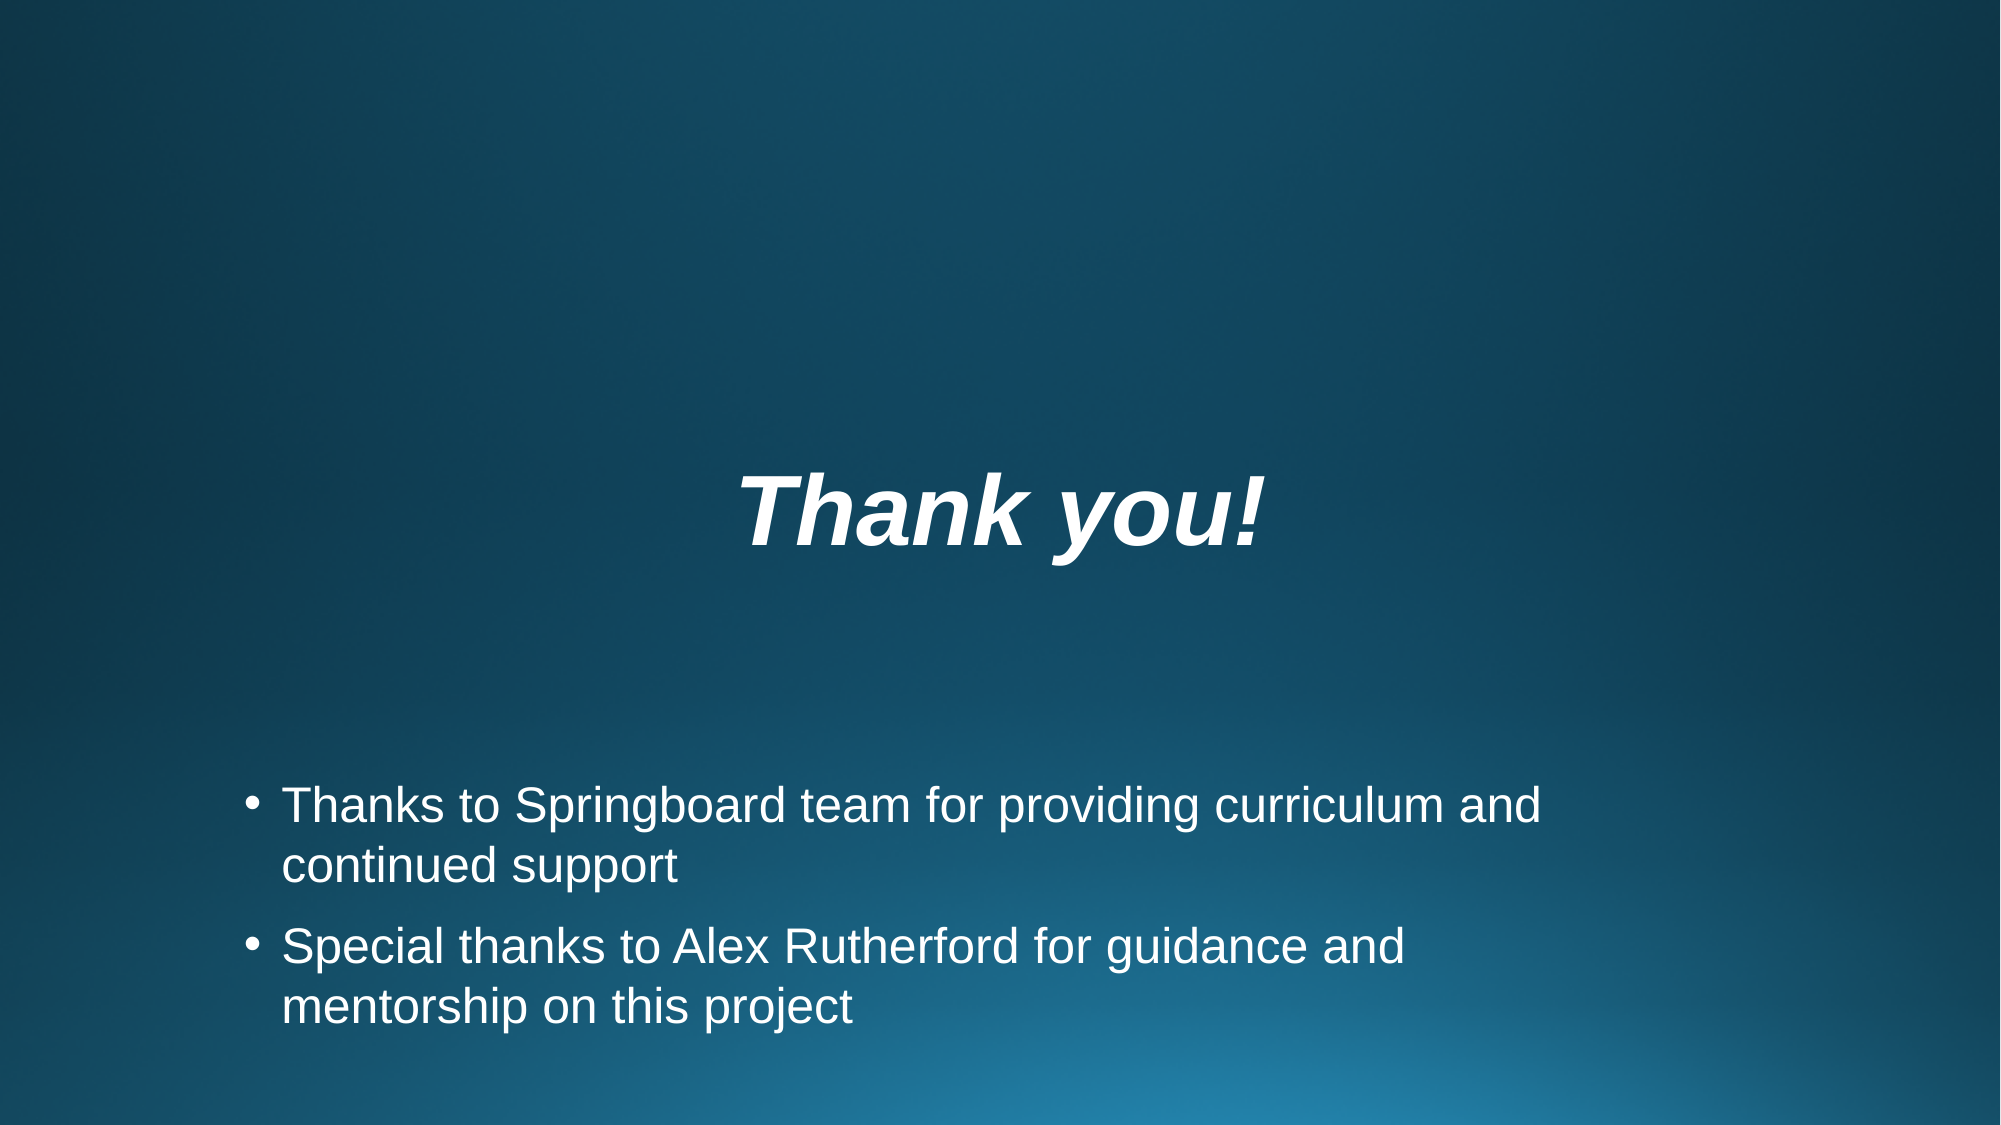

Thank you!
Thanks to Springboard team for providing curriculum and continued support
Special thanks to Alex Rutherford for guidance and mentorship on this project